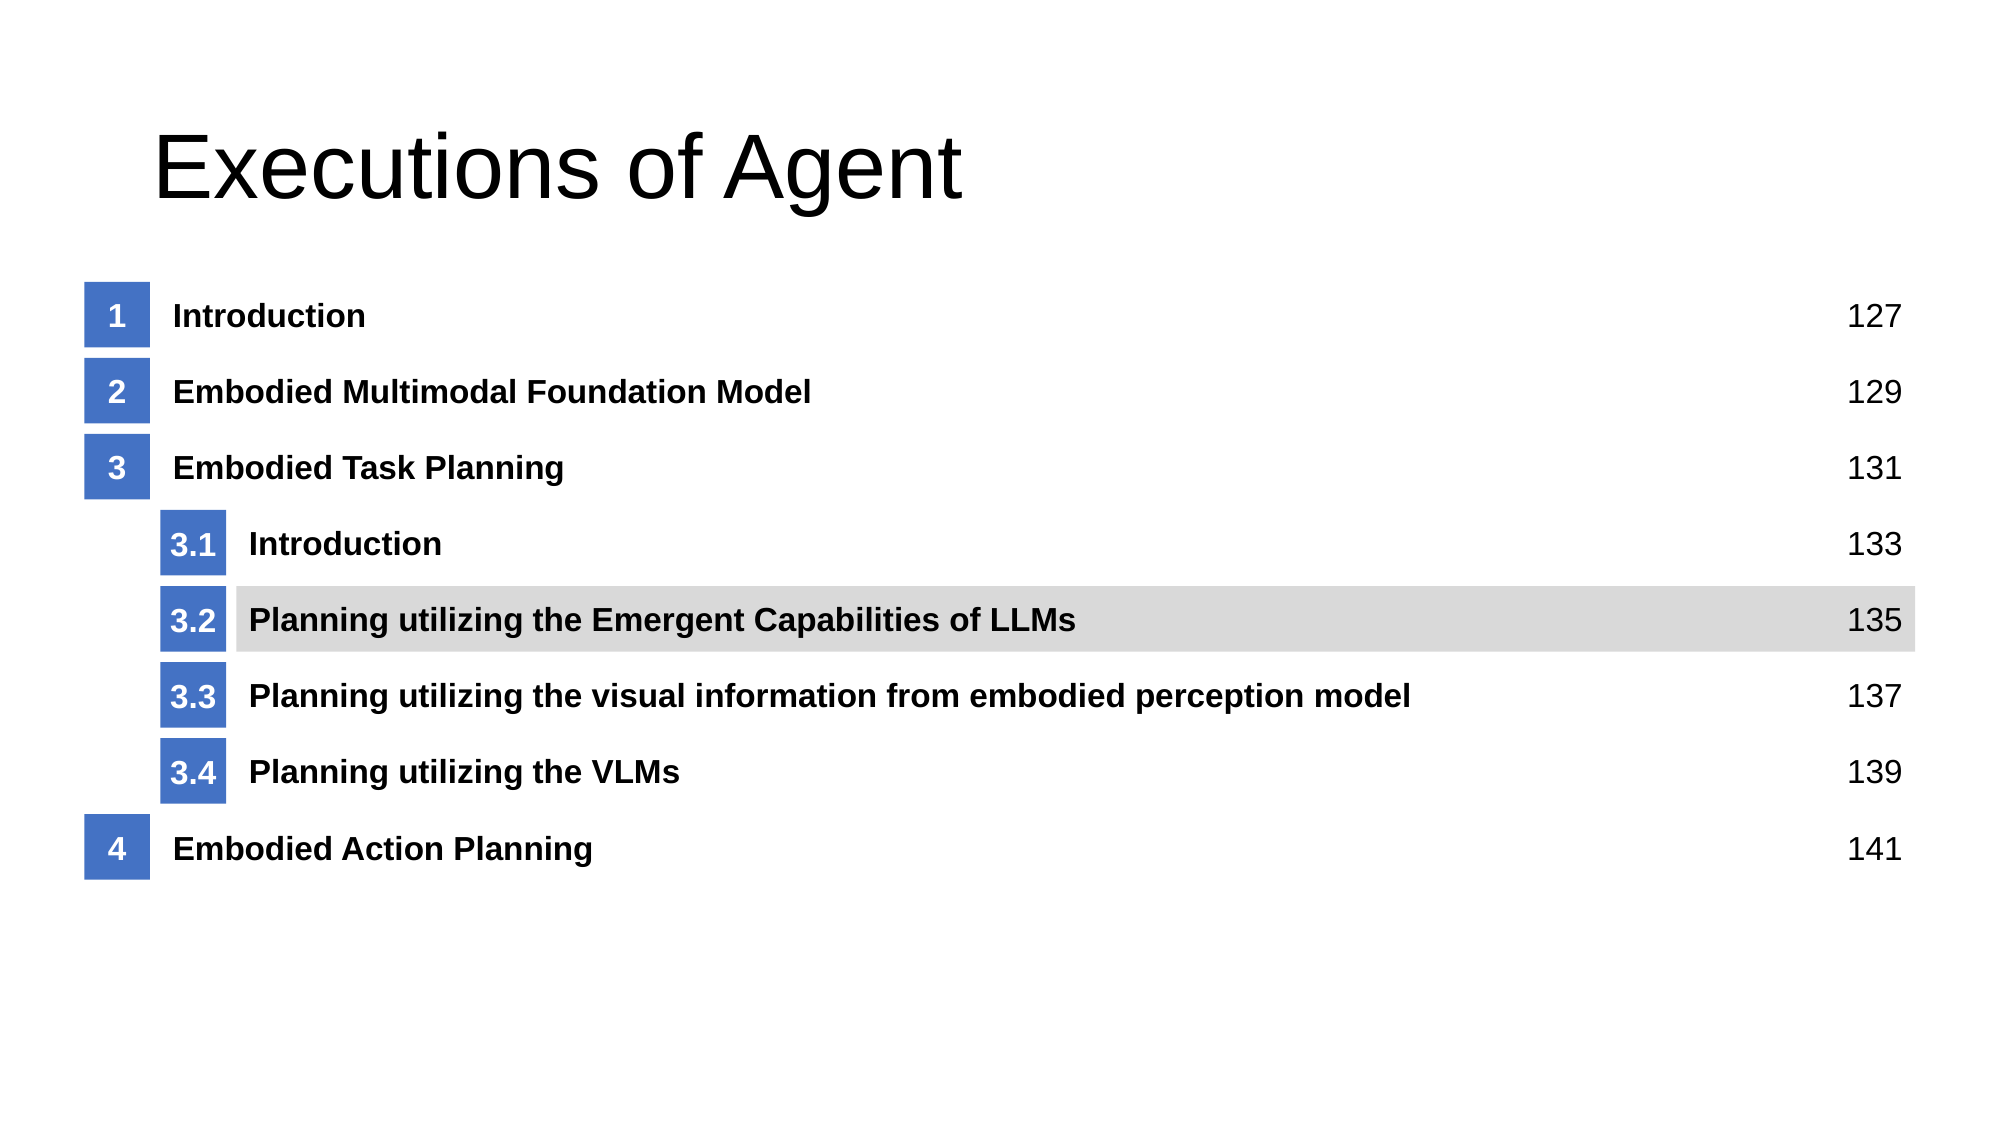

# Executions of Agent
1
Introduction
127
2
Embodied Multimodal Foundation Model
129
3
Embodied Task Planning
131
3.1
Introduction
133
3.2

Planning utilizing the Emergent Capabilities of LLMs
135
3.3
Planning utilizing the visual information from embodied perception model
137
3.4
Planning utilizing the VLMs
139
4
Embodied Action Planning
141